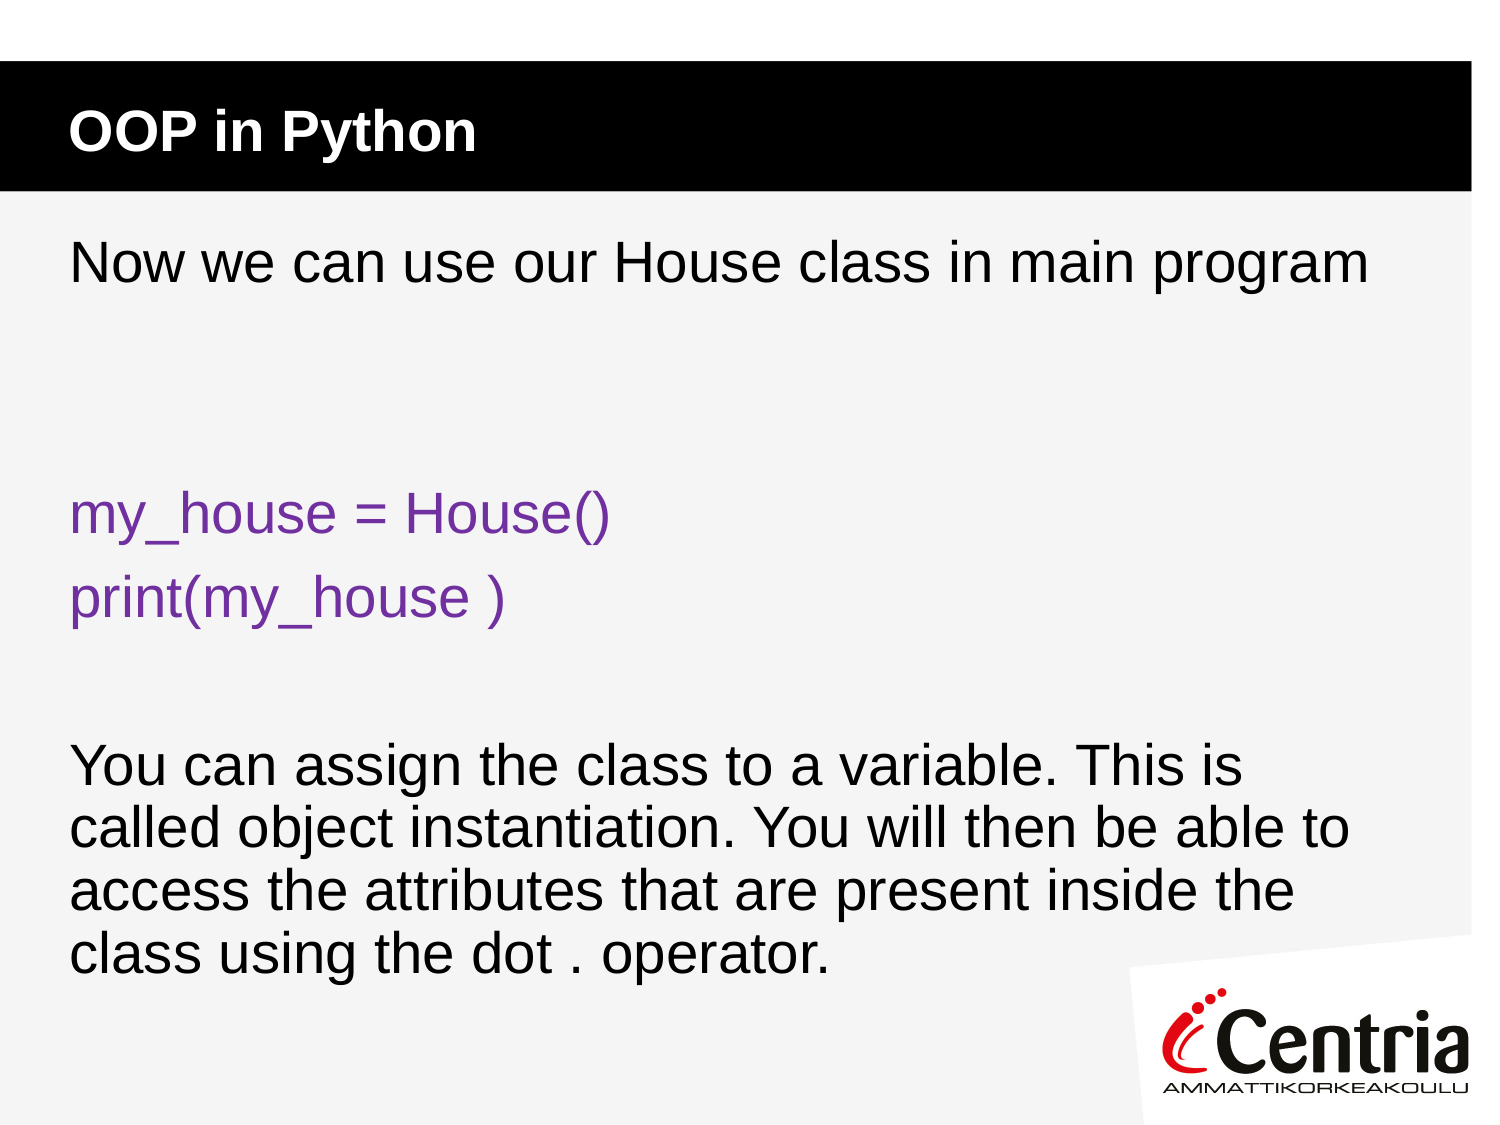

OOP in Python
Now we can use our House class in main program

my_house = House()
print(my_house )

You can assign the class to a variable. This is called object instantiation. You will then be able to access the attributes that are present inside the class using the dot . operator.